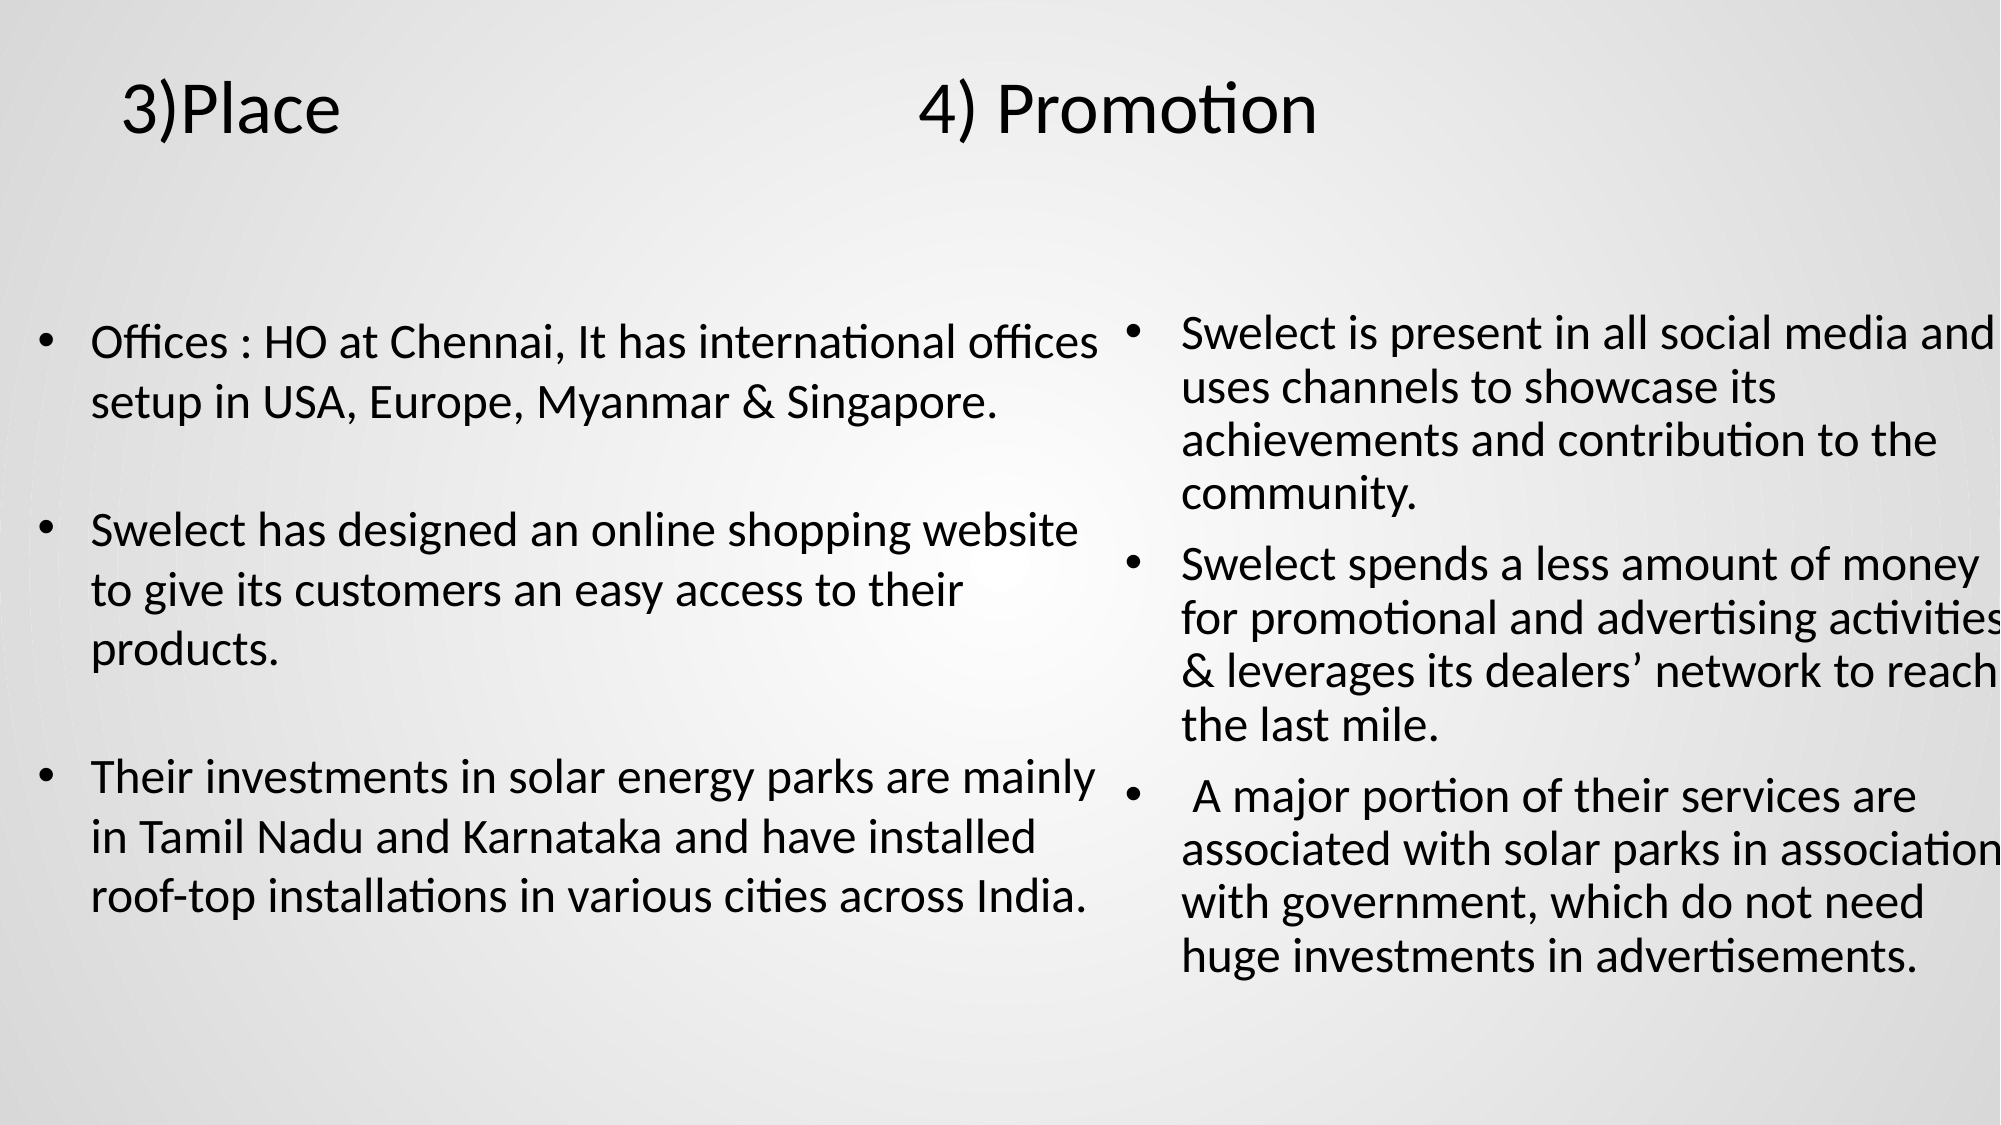

# 3)Place                                  4) Promotion
Offices : HO at Chennai, It has international offices setup in USA, Europe, Myanmar & Singapore.

Swelect has designed an online shopping website to give its customers an easy access to their products.

Their investments in solar energy parks are mainly in Tamil Nadu and Karnataka and have installed roof-top installations in various cities across India.

Swelect is present in all social media and uses channels to showcase its achievements and contribution to the community.
Swelect spends a less amount of money for promotional and advertising activities & leverages its dealers’ network to reach the last mile.
 A major portion of their services are associated with solar parks in association with government, which do not need huge investments in advertisements.